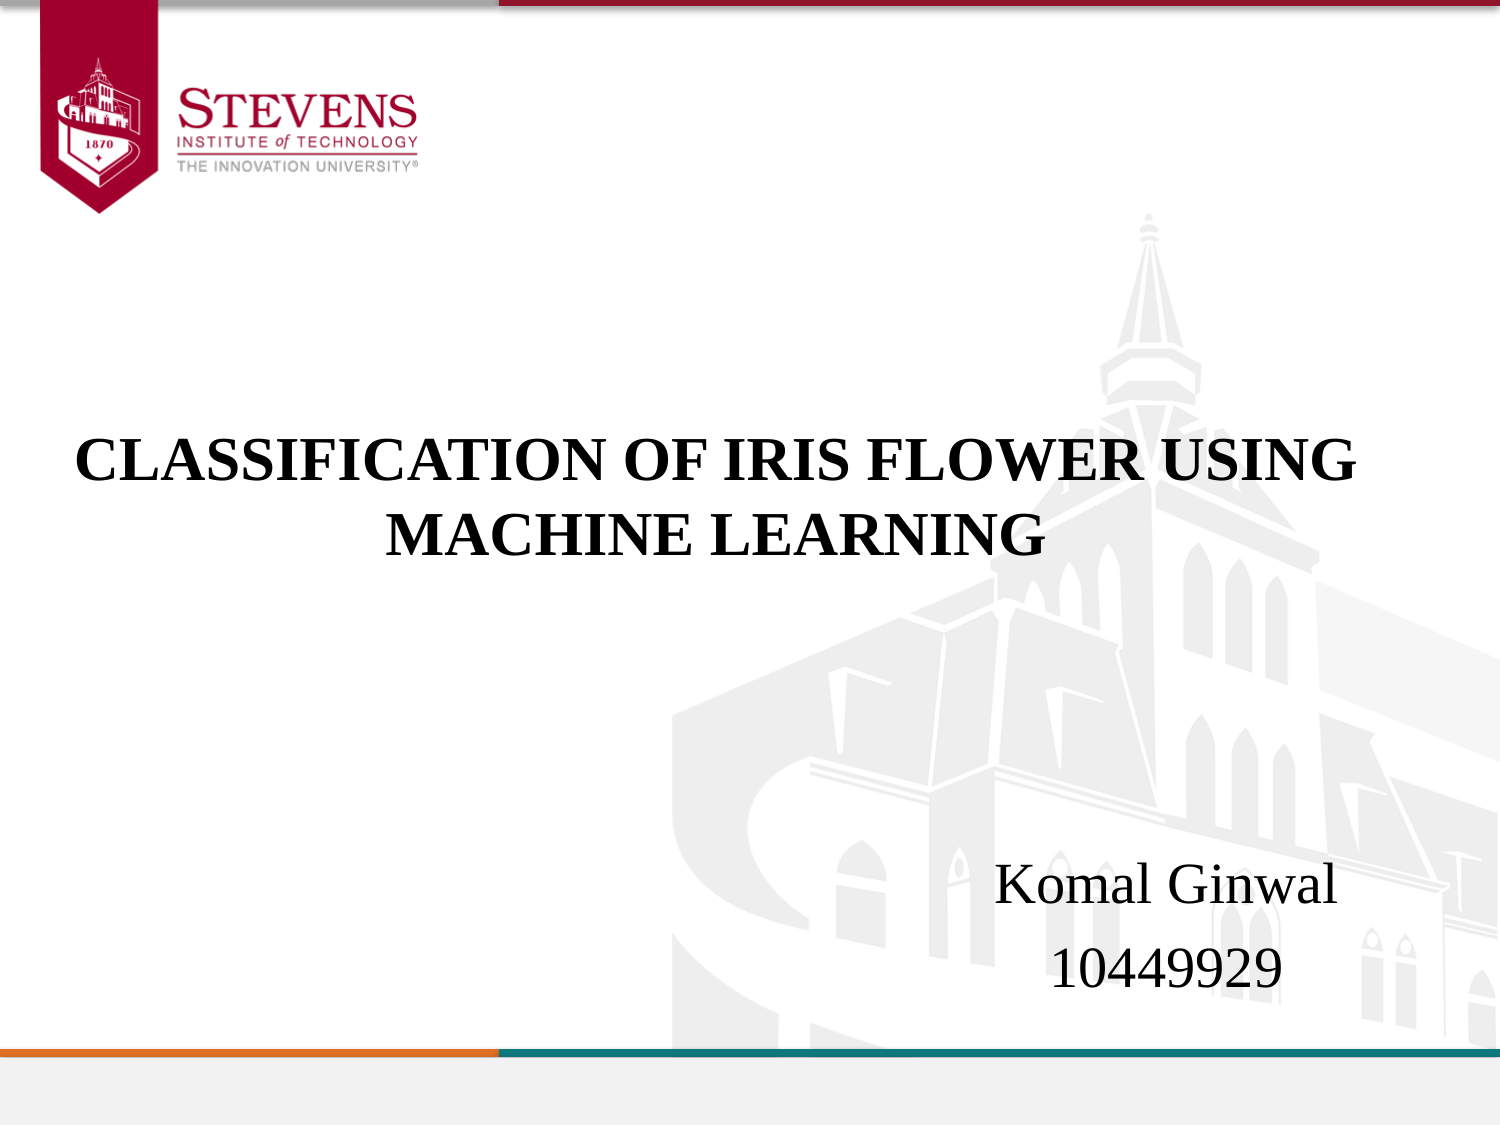

CLASSIFICATION OF IRIS FLOWER USING MACHINE LEARNING
Komal Ginwal
10449929